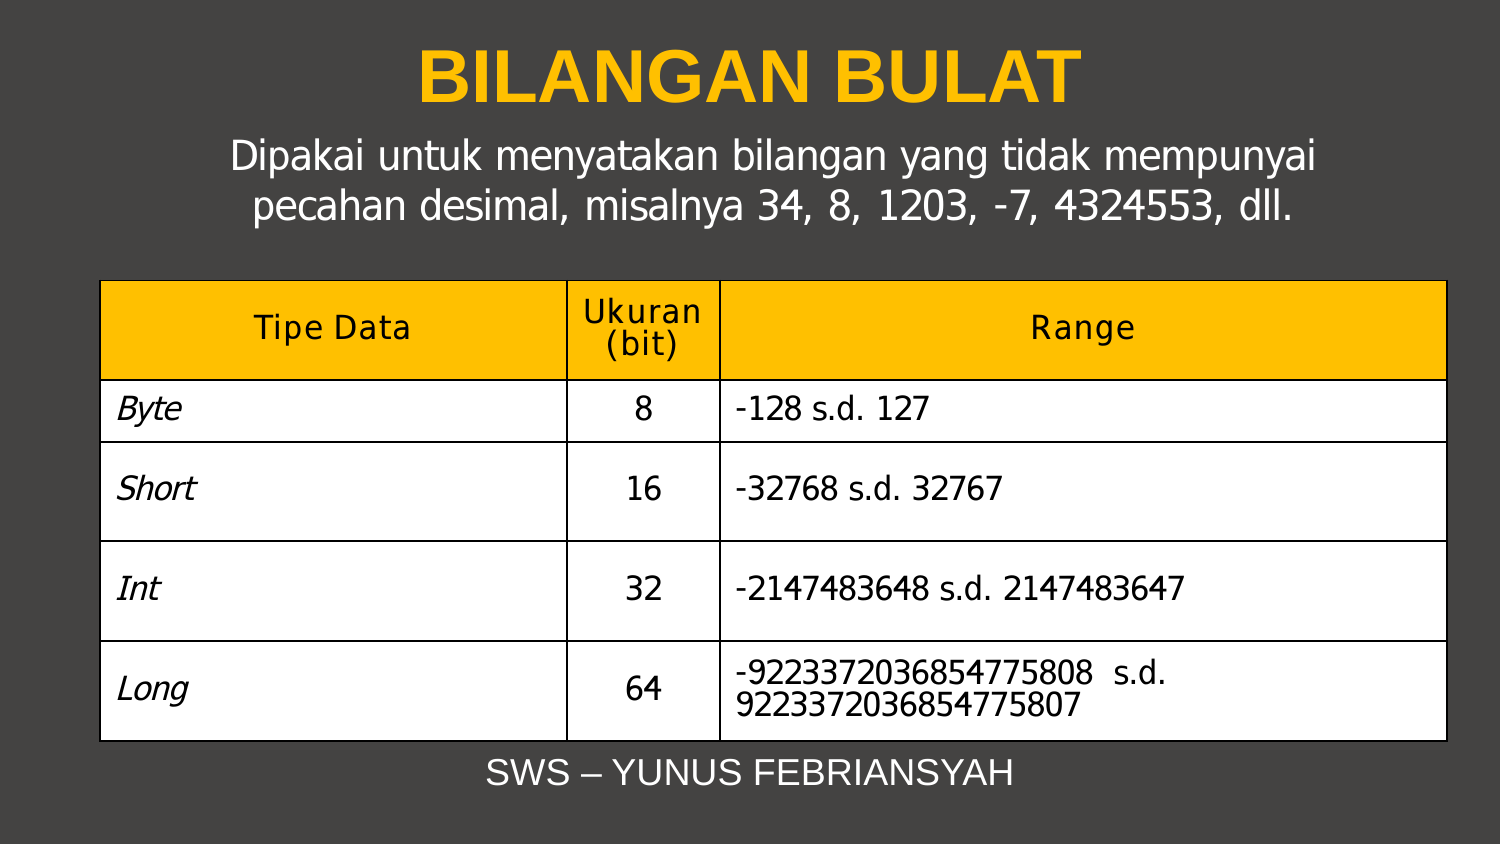

BILANGAN BULAT
Dipakai untuk menyatakan bilangan yang tidak mempunyai pecahan desimal, misalnya 34, 8, 1203, -7, 4324553, dll.
| Tipe Data | Ukuran (bit) | Range |
| --- | --- | --- |
| Byte | 8 | -128 s.d. 127 |
| Short | 16 | -32768 s.d. 32767 |
| Int | 32 | -2147483648 s.d. 2147483647 |
| Long | 64 | -9223372036854775808  s.d. 9223372036854775807 |